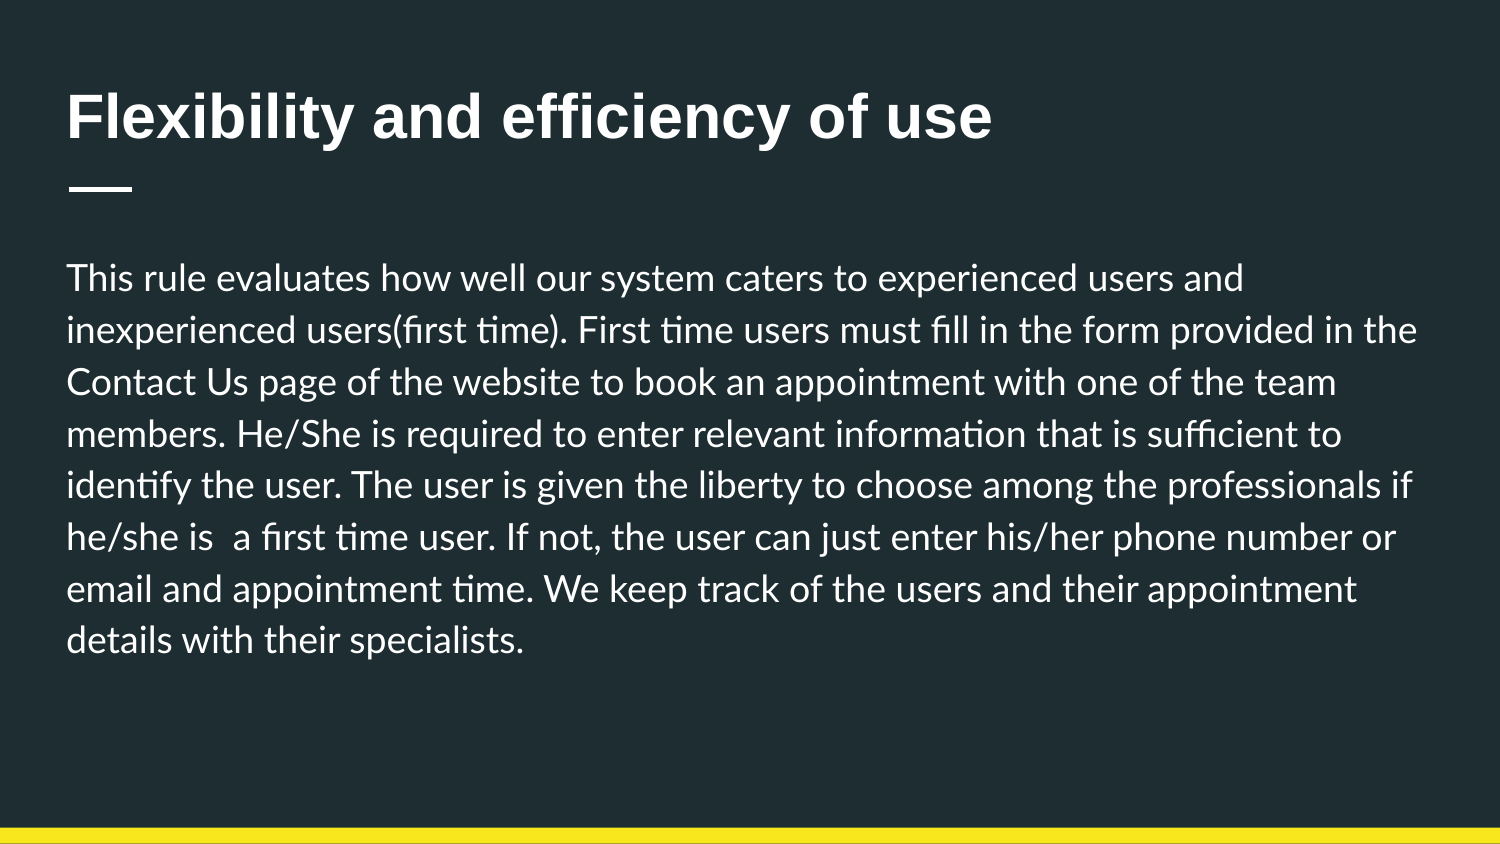

# Flexibility and efficiency of use
This rule evaluates how well our system caters to experienced users and inexperienced users(first time). First time users must fill in the form provided in the Contact Us page of the website to book an appointment with one of the team members. He/She is required to enter relevant information that is sufficient to identify the user. The user is given the liberty to choose among the professionals if he/she is  a first time user. If not, the user can just enter his/her phone number or email and appointment time. We keep track of the users and their appointment details with their specialists.